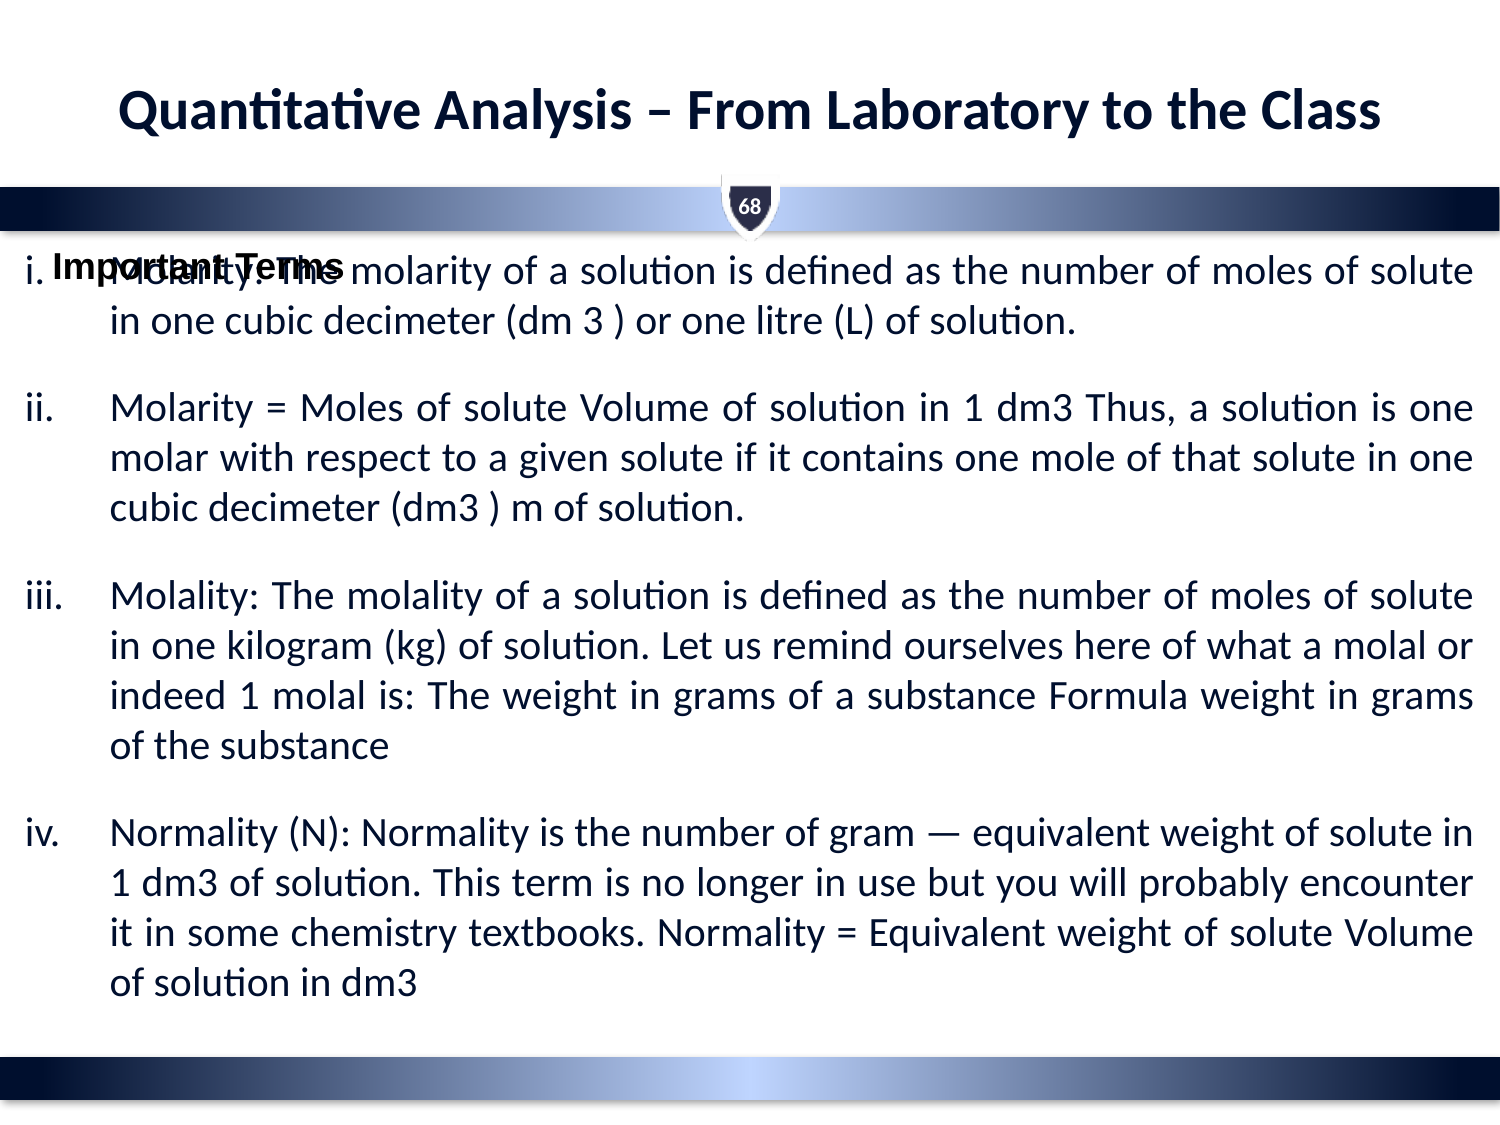

# Quantitative Analysis – From Laboratory to the Class
68
Molarity: The molarity of a solution is defined as the number of moles of solute in one cubic decimeter (dm 3 ) or one litre (L) of solution.
Molarity = Moles of solute Volume of solution in 1 dm3 Thus, a solution is one molar with respect to a given solute if it contains one mole of that solute in one cubic decimeter (dm3 ) m of solution.
Molality: The molality of a solution is defined as the number of moles of solute in one kilogram (kg) of solution. Let us remind ourselves here of what a molal or indeed 1 molal is: The weight in grams of a substance Formula weight in grams of the substance
Normality (N): Normality is the number of gram — equivalent weight of solute in 1 dm3 of solution. This term is no longer in use but you will probably encounter it in some chemistry textbooks. Normality = Equivalent weight of solute Volume of solution in dm3
Important Terms